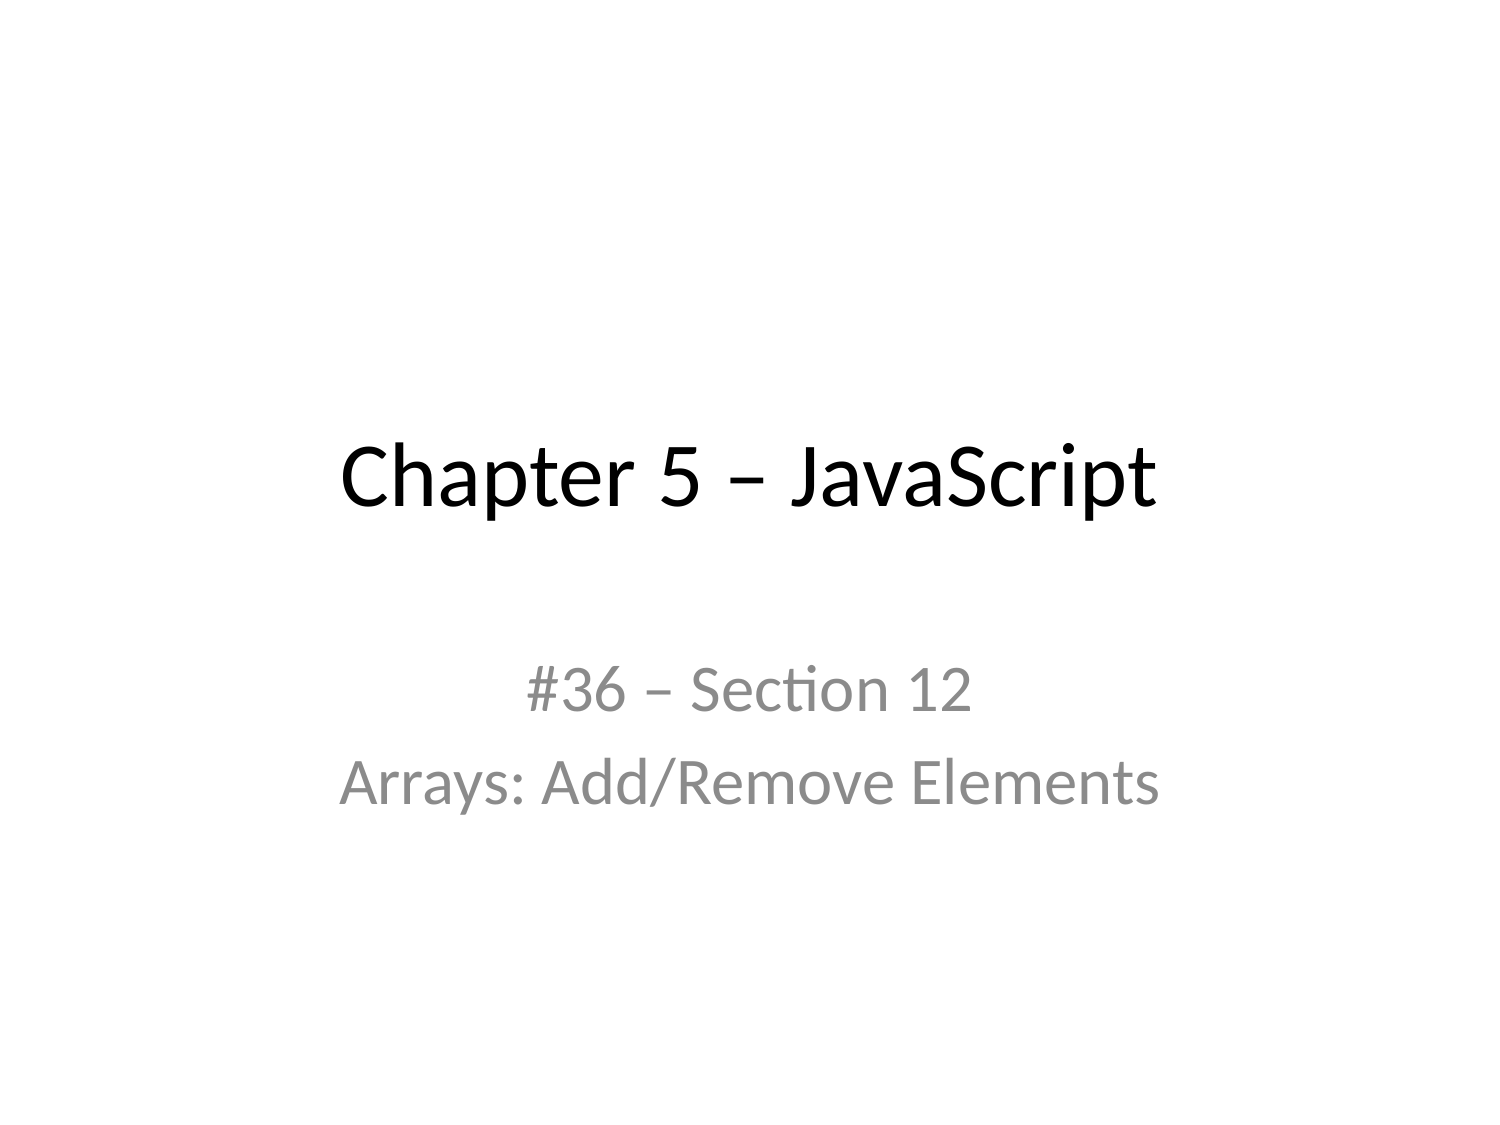

# Chapter 5 – JavaScript
#36 – Section 12
Arrays: Add/Remove Elements